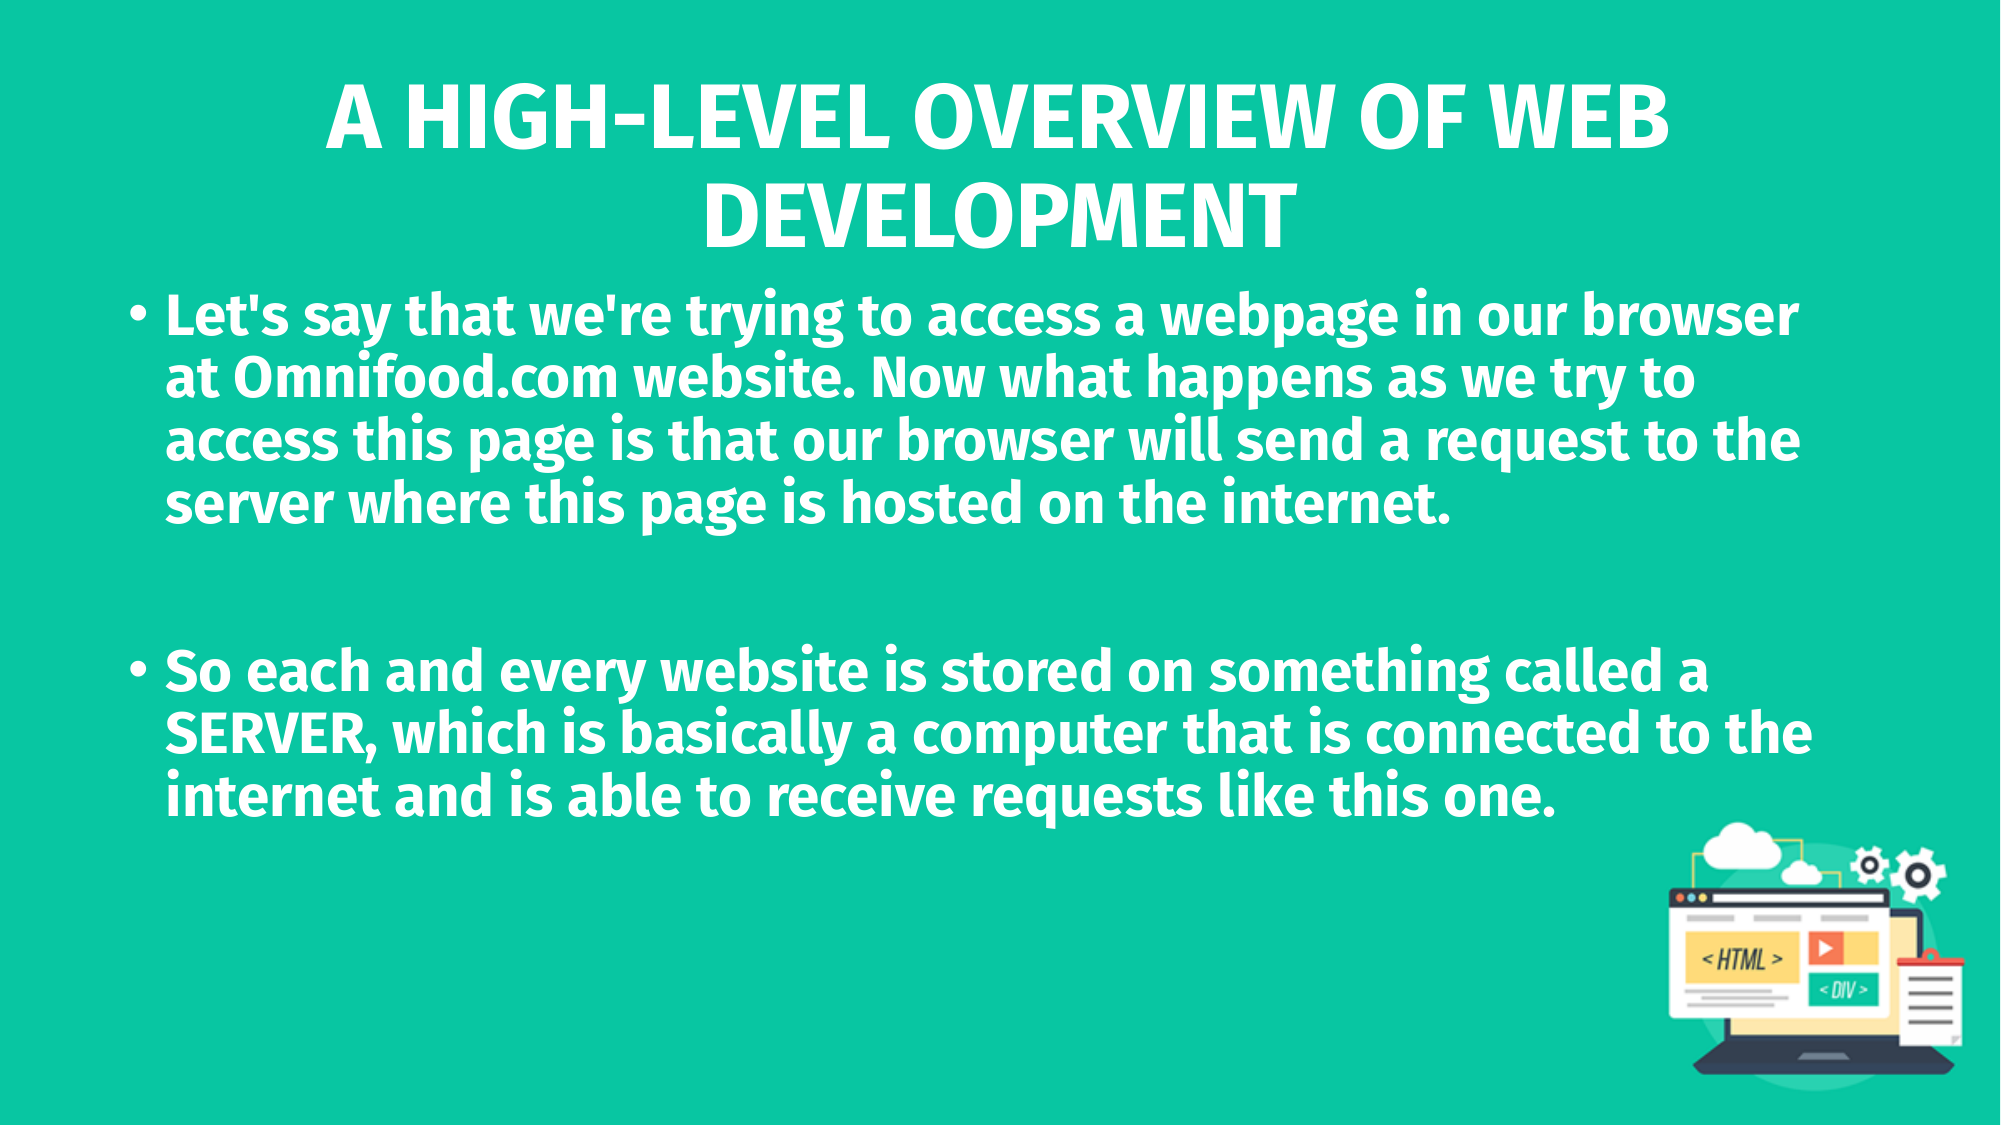

# A HIGH-LEVEL OVERVIEW OF WEB DEVELOPMENT
Let's say that we're trying to access a webpage in our browser at Omnifood.com website. Now what happens as we try to access this page is that our browser will send a request to the server where this page is hosted on the internet.

So each and every website is stored on something called a SERVER, which is basically a computer that is connected to the internet and is able to receive requests like this one.